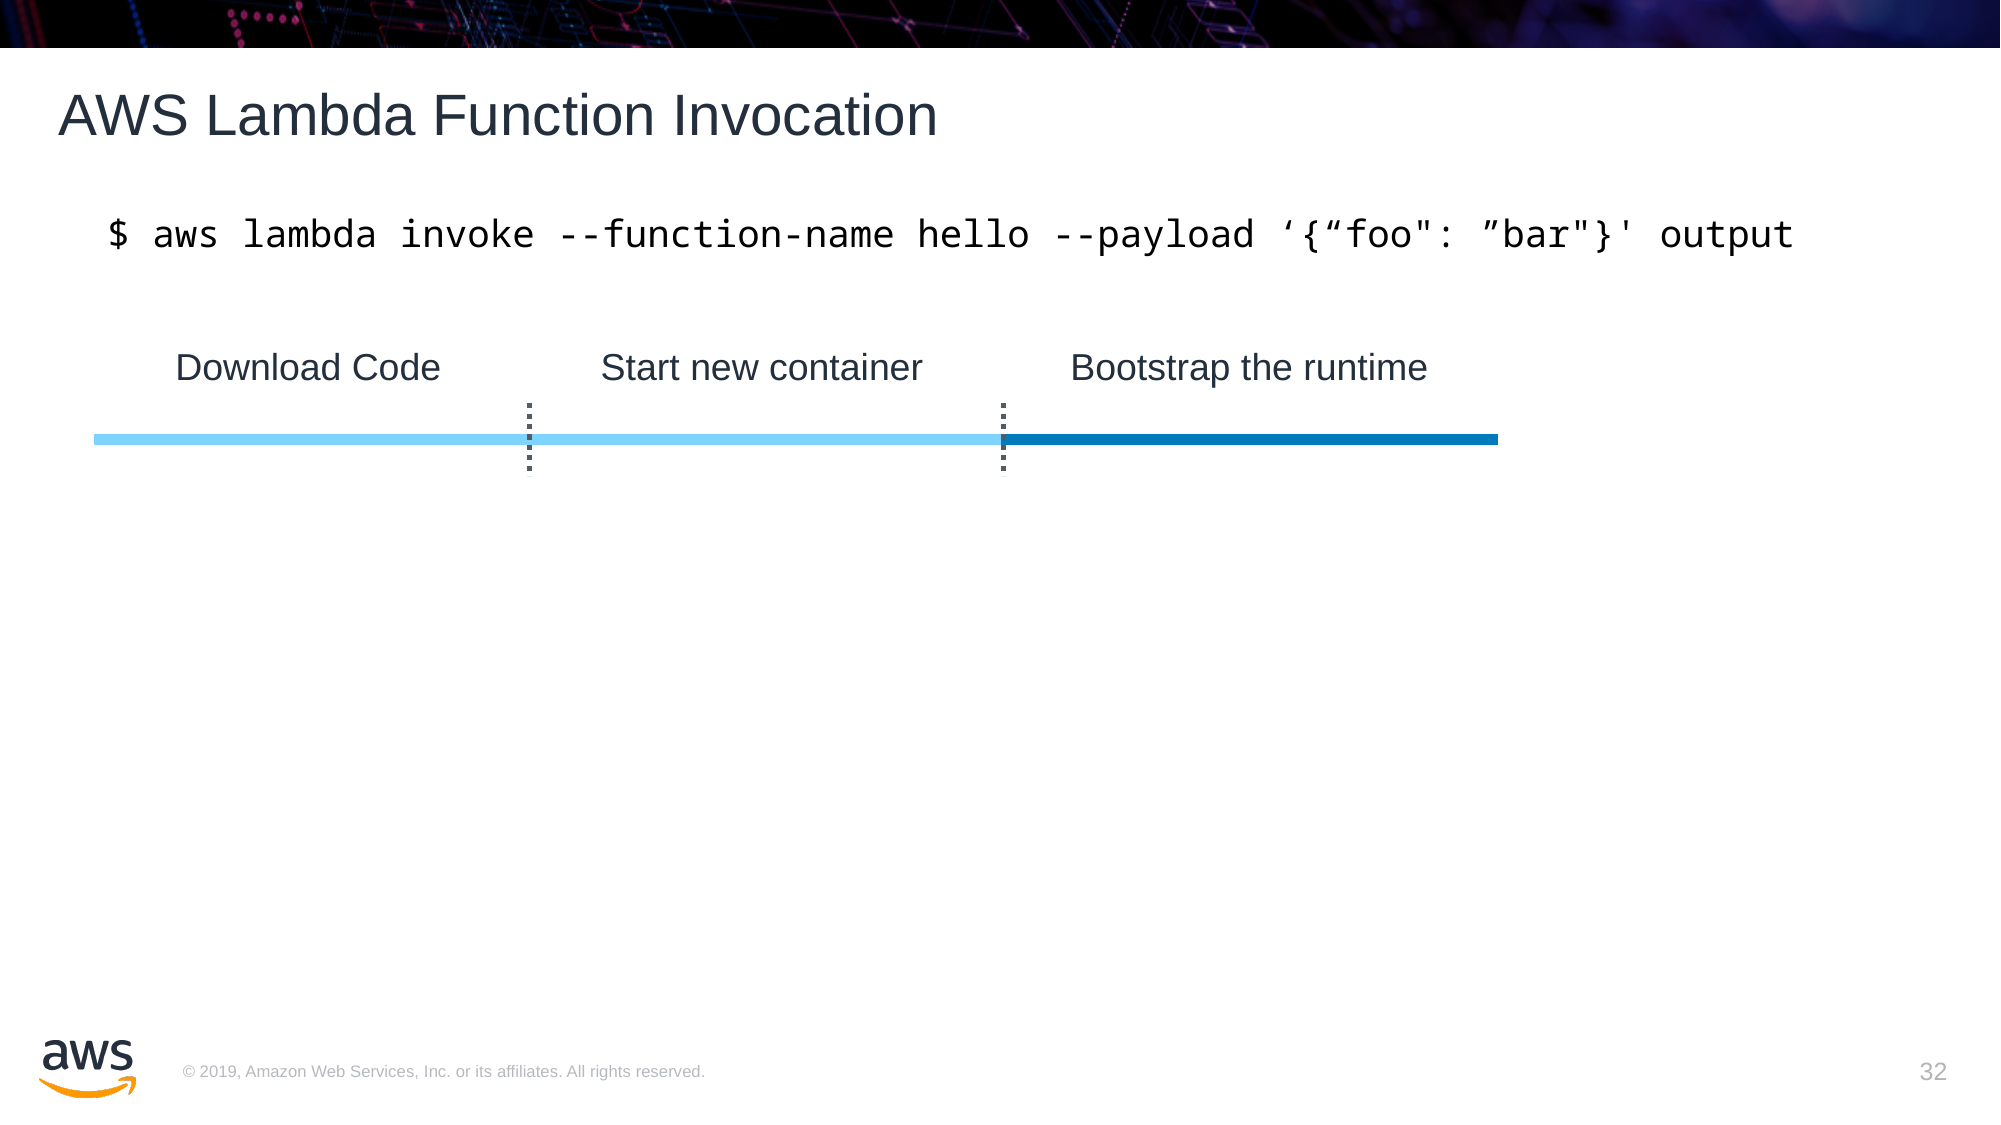

# AWS Lambda Function Invocation
$ aws lambda invoke --function-name hello --payload ‘{“foo": ”bar"}' output
Download Code
Start new container
Bootstrap the runtime
32